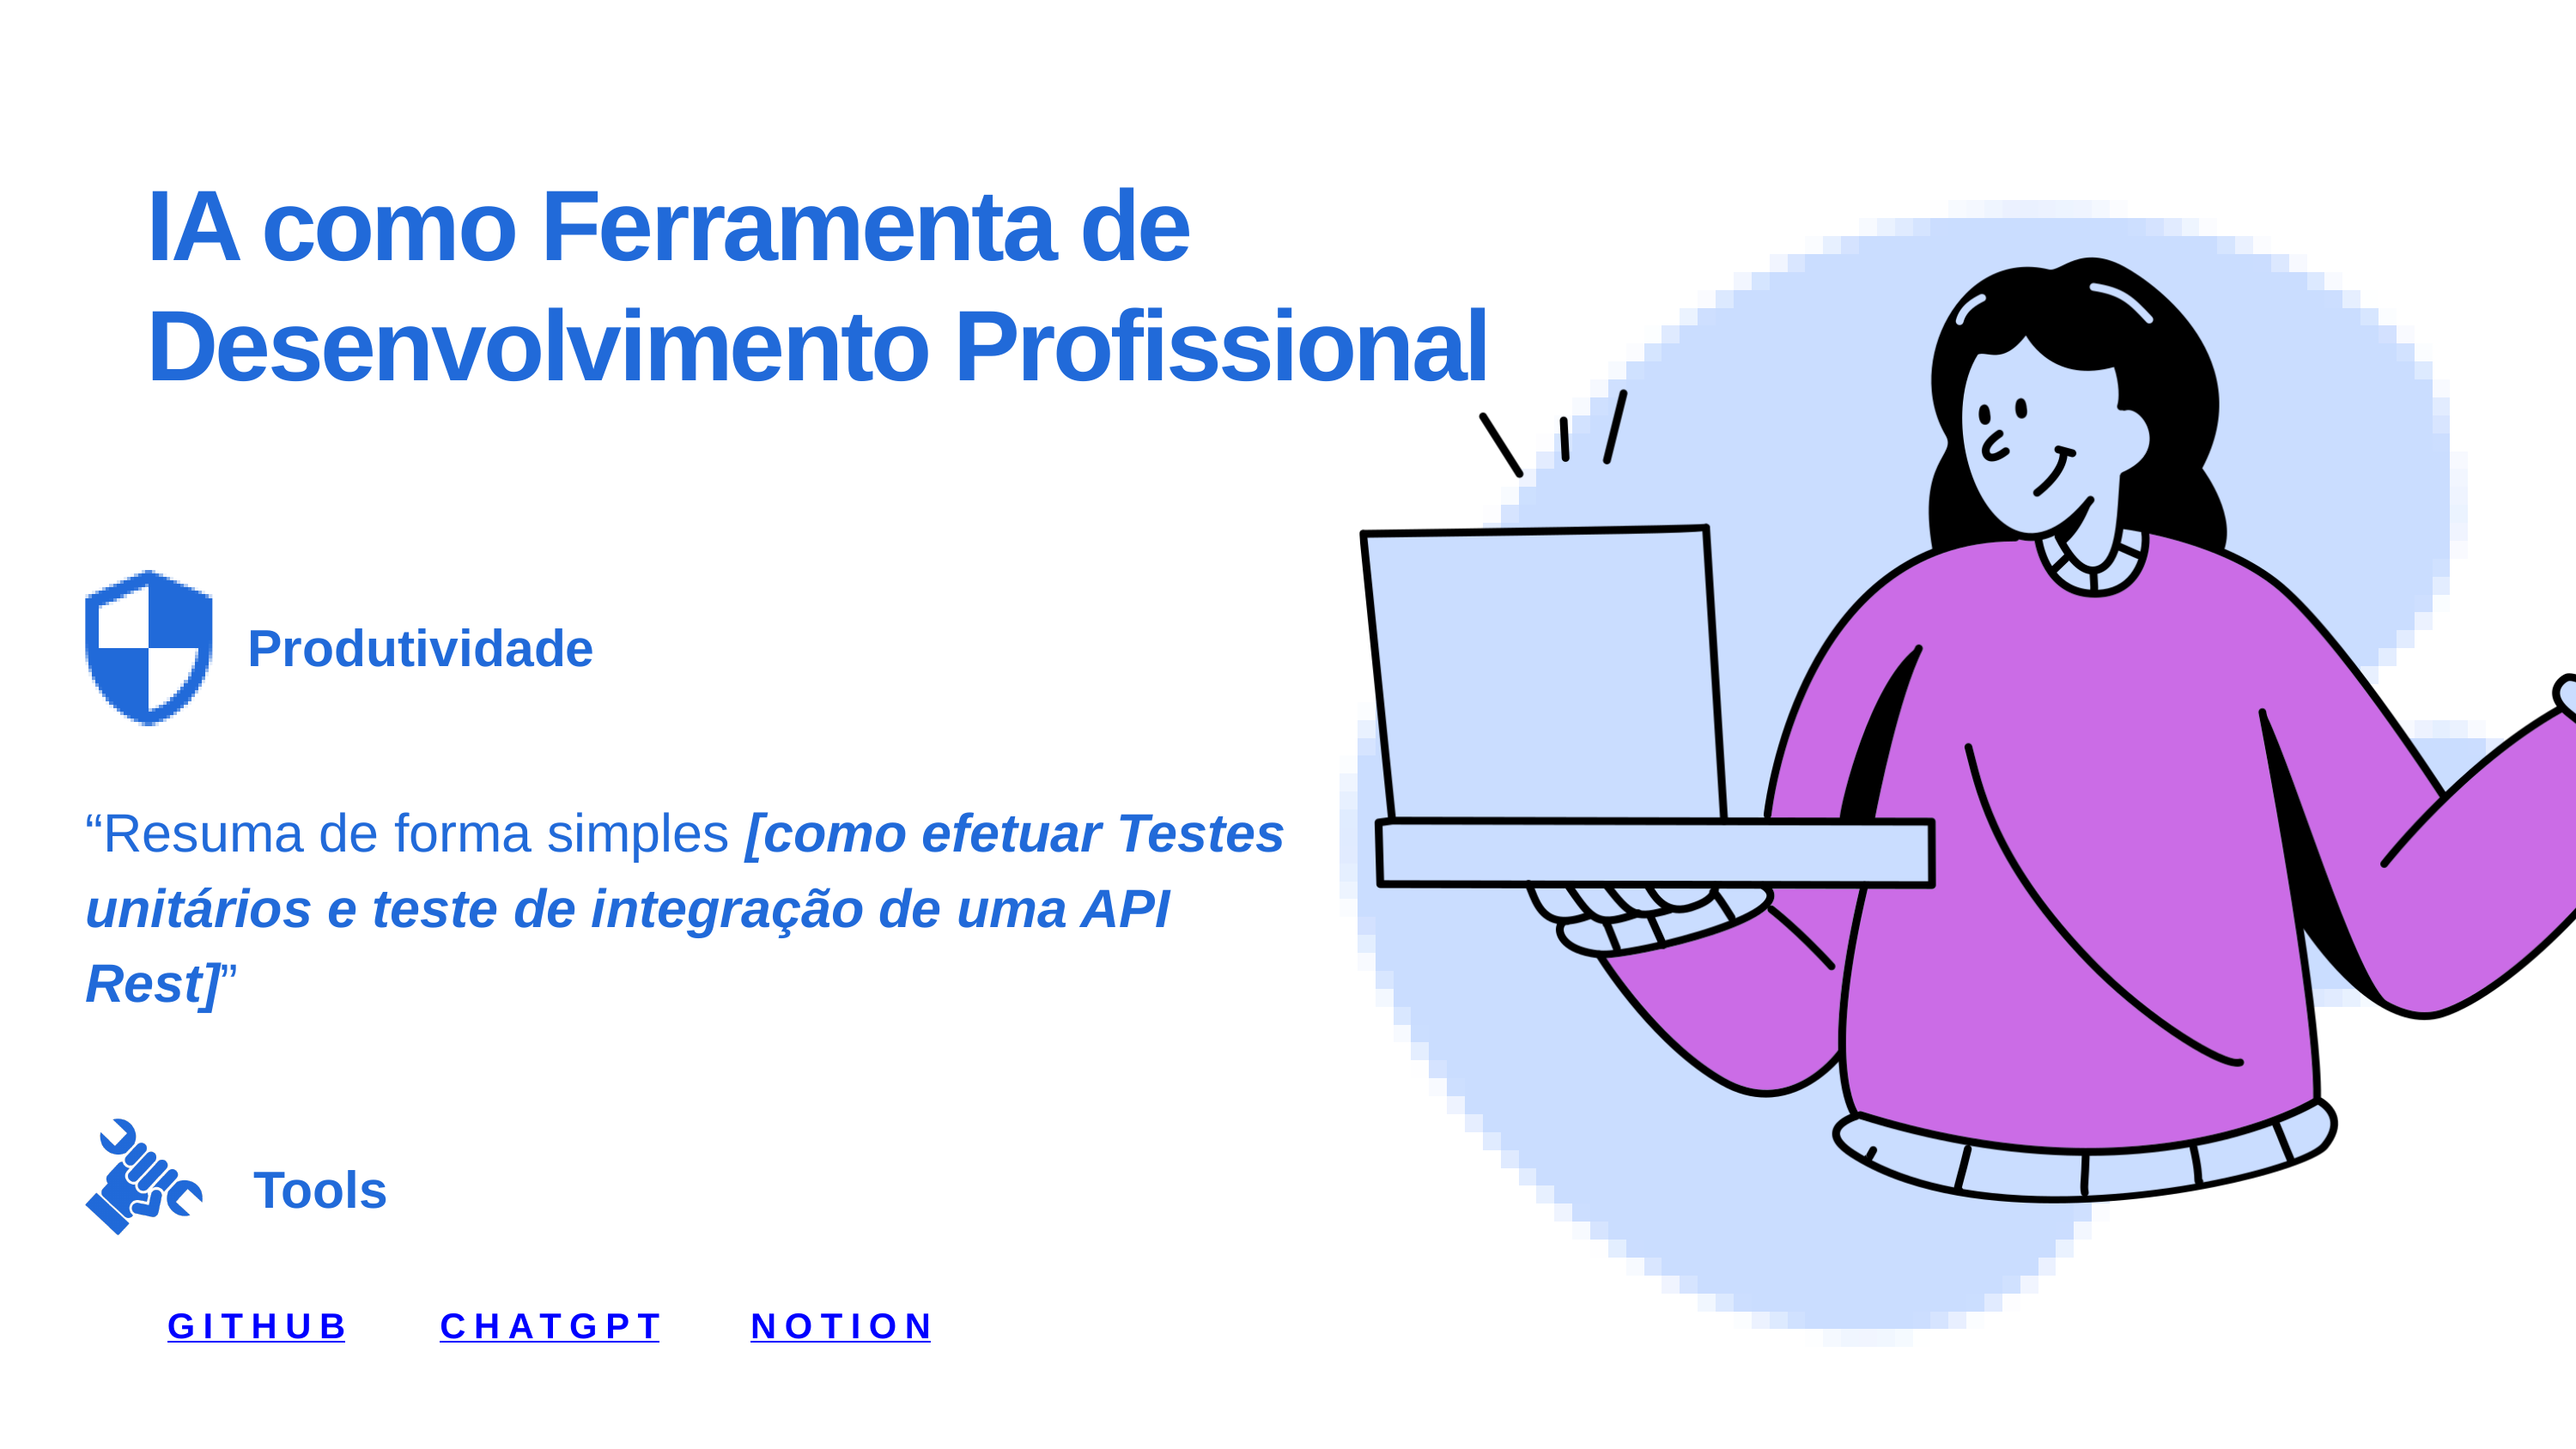

IA como Ferramenta de Desenvolvimento Profissional

Produtividade
“Resuma de forma simples [como efetuar Testes unitários e teste de integração de uma API Rest]”

Tools
GITHUB
CHATGPT
NOTION